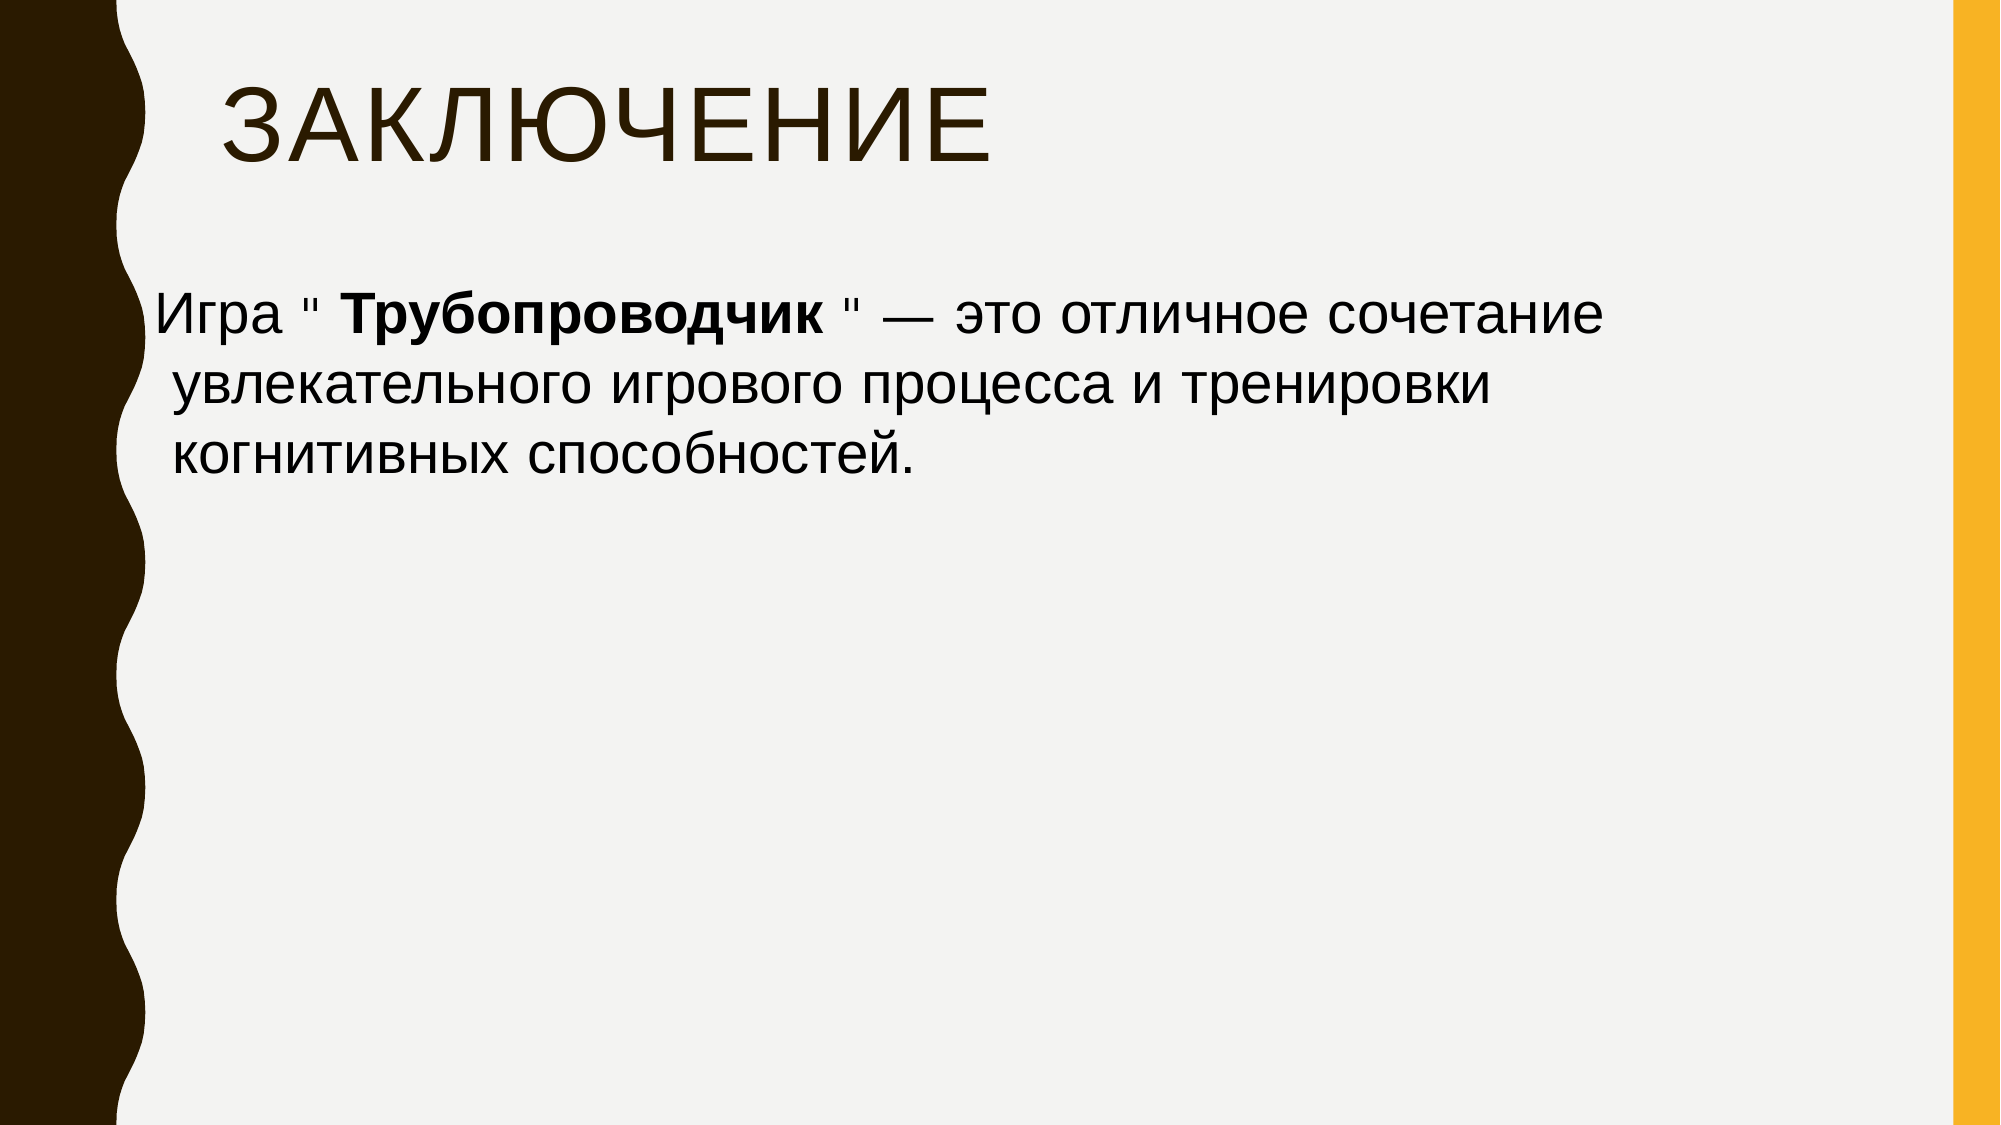

# Заключение
Игра " Трубопроводчик " — это отличное сочетание
 увлекательного игрового процесса и тренировки
 когнитивных способностей.